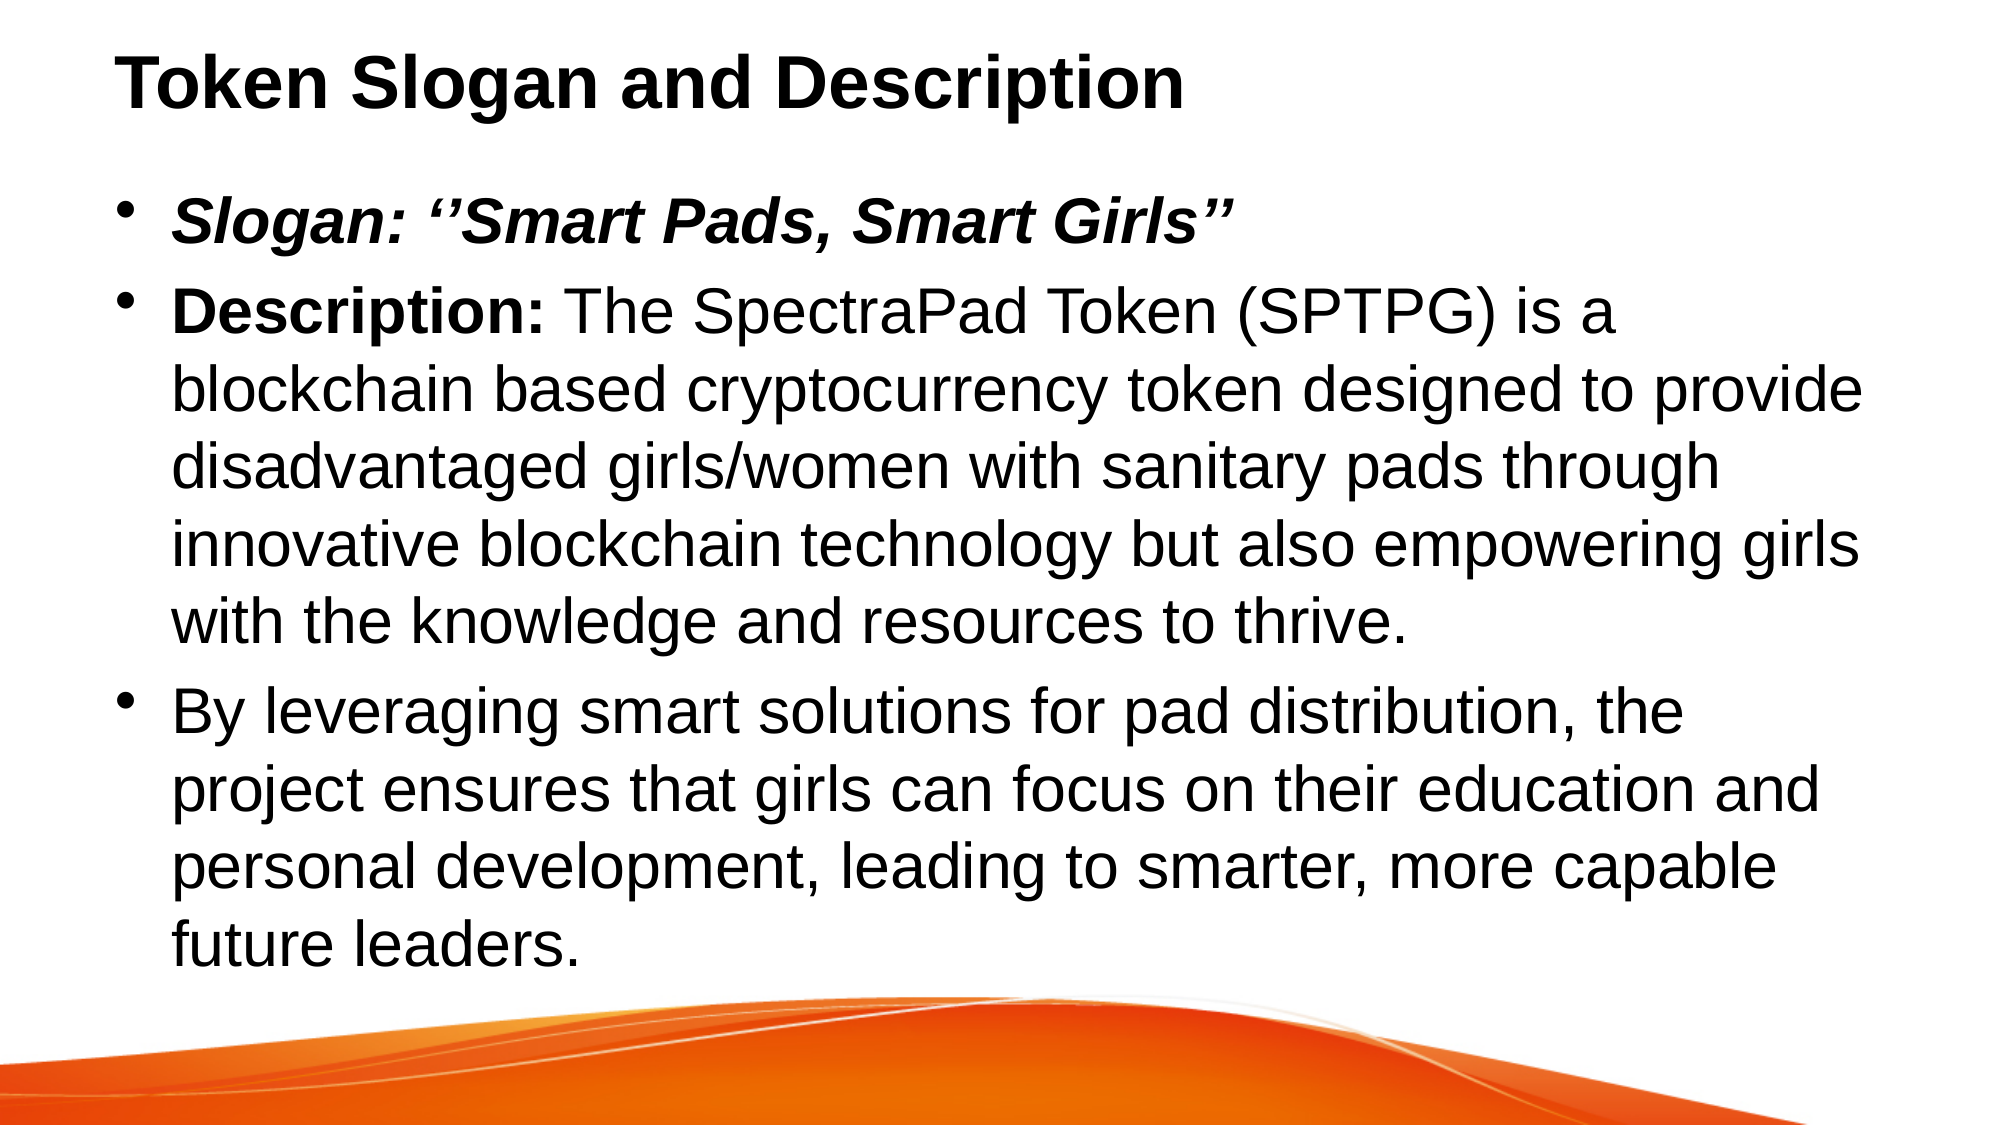

# Token Slogan and Description
Slogan: ‘’Smart Pads, Smart Girls’’
Description: The SpectraPad Token (SPTPG) is a blockchain based cryptocurrency token designed to provide disadvantaged girls/women with sanitary pads through innovative blockchain technology but also empowering girls with the knowledge and resources to thrive.
By leveraging smart solutions for pad distribution, the project ensures that girls can focus on their education and personal development, leading to smarter, more capable future leaders.